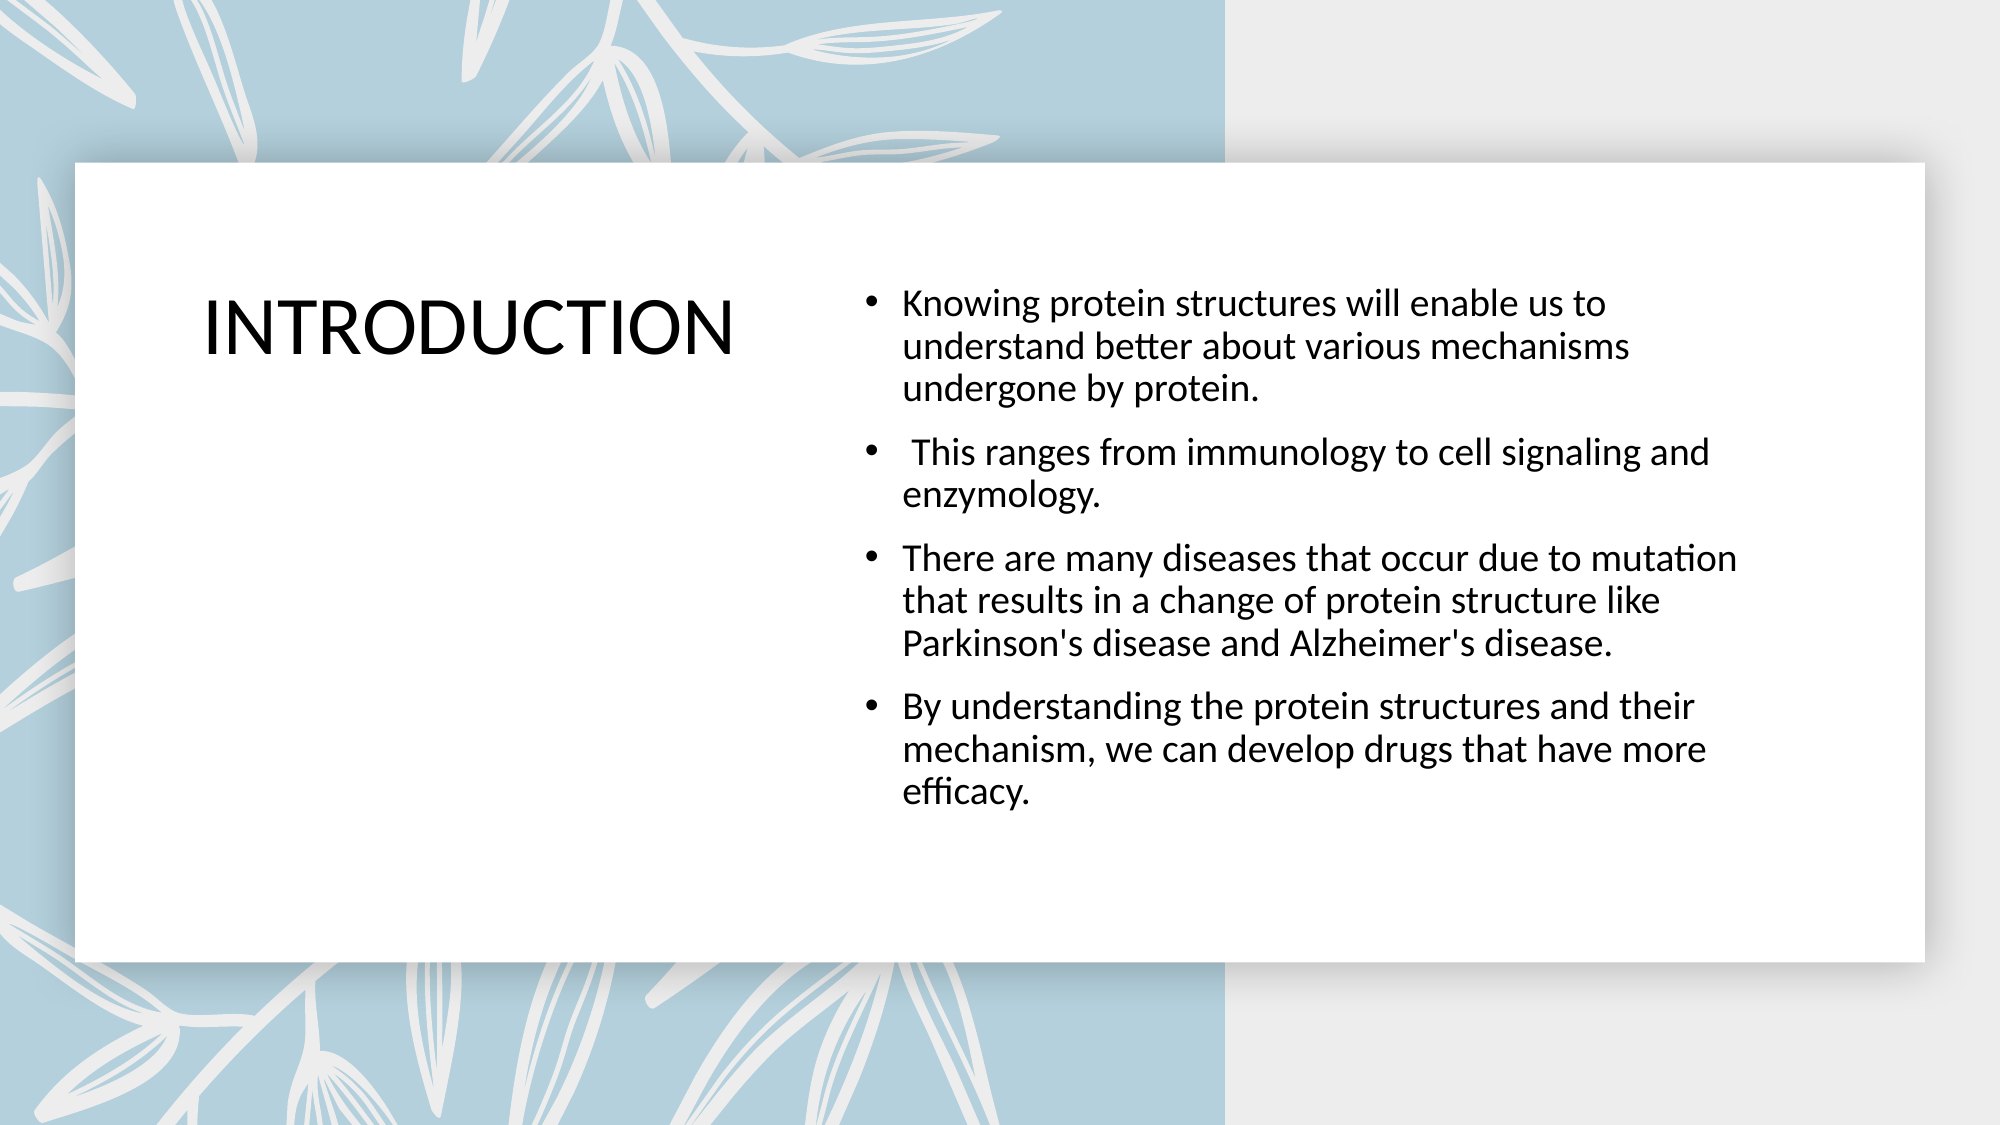

# INTRODUCTION
Knowing protein structures will enable us to understand better about various mechanisms undergone by protein.
 This ranges from immunology to cell signaling and enzymology.
There are many diseases that occur due to mutation that results in a change of protein structure like Parkinson's disease and Alzheimer's disease.
By understanding the protein structures and their mechanism, we can develop drugs that have more efficacy.